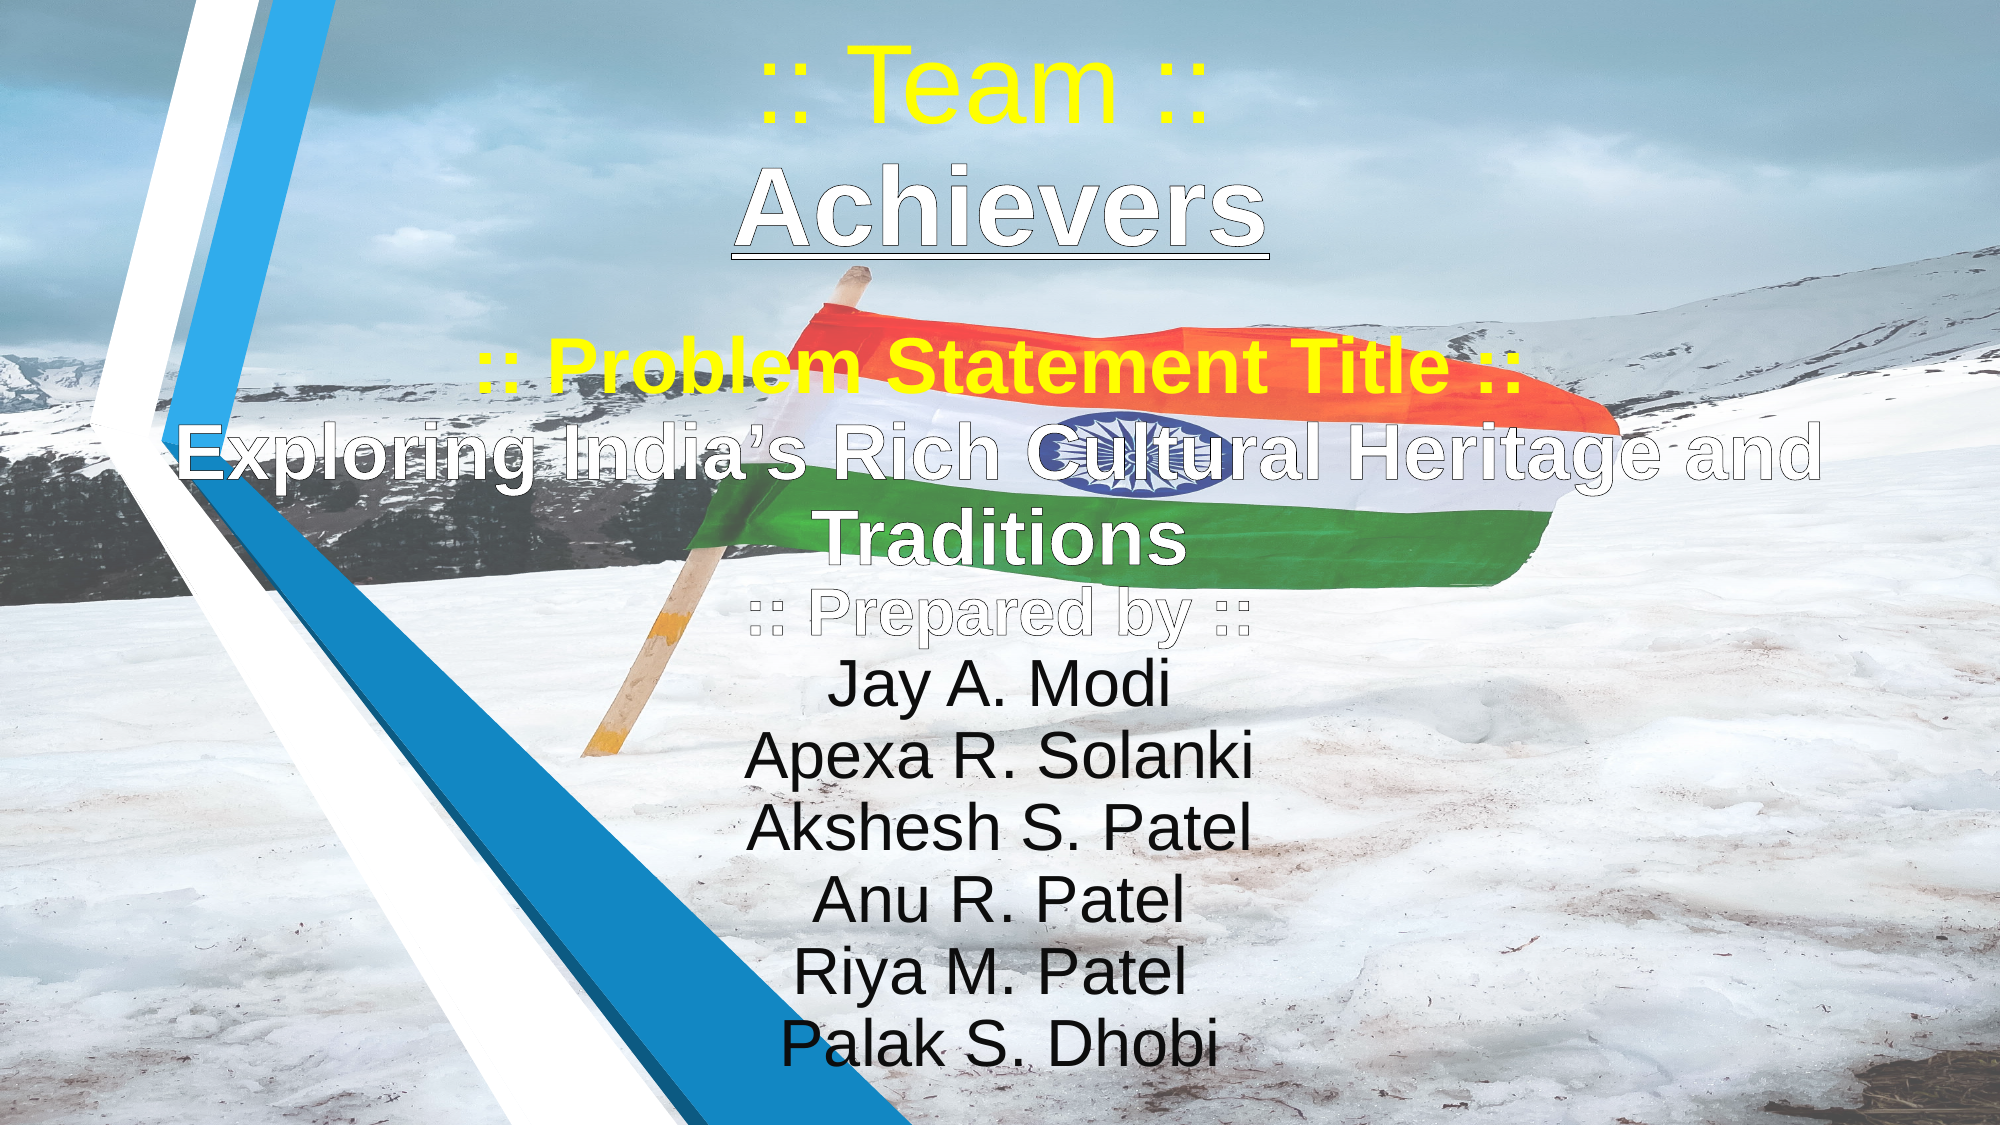

:: Team ::
Achievers
:: Problem Statement Title ::
Exploring India’s Rich Cultural Heritage and Traditions
:: Prepared by ::
Jay A. Modi
Apexa R. Solanki
Akshesh S. Patel
Anu R. Patel
Riya M. Patel
Palak S. Dhobi